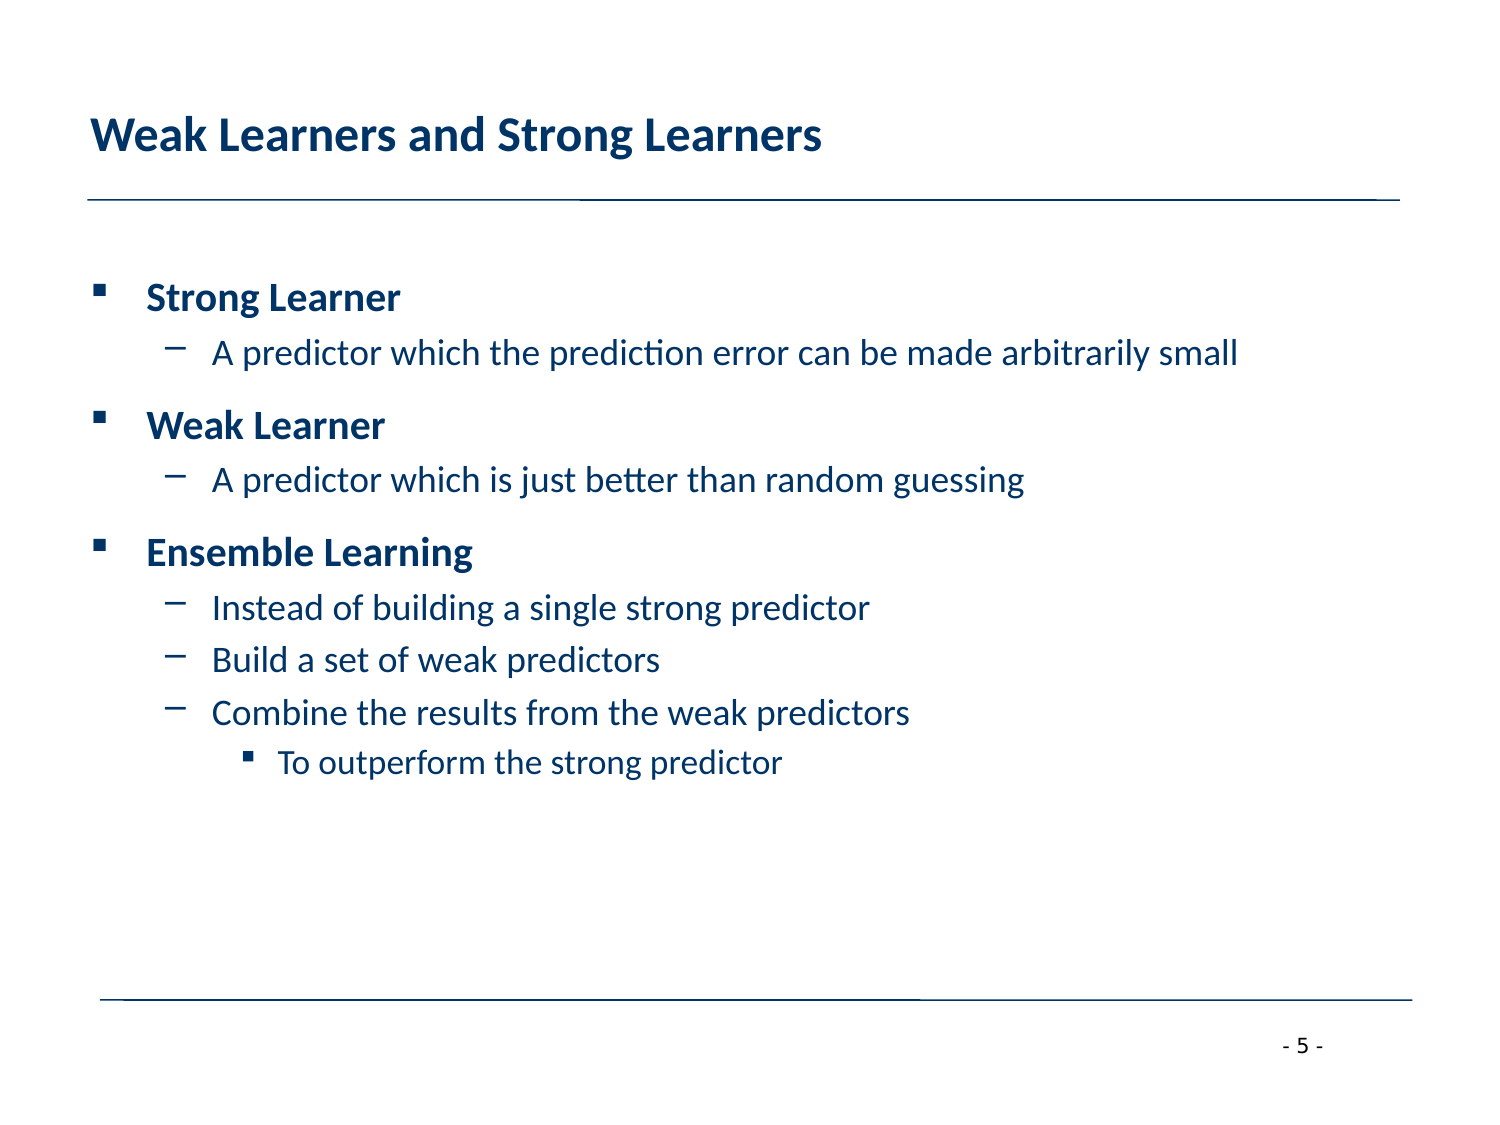

# Weak Learners and Strong Learners
Strong Learner
A predictor which the prediction error can be made arbitrarily small
Weak Learner
A predictor which is just better than random guessing
Ensemble Learning
Instead of building a single strong predictor
Build a set of weak predictors
Combine the results from the weak predictors
To outperform the strong predictor